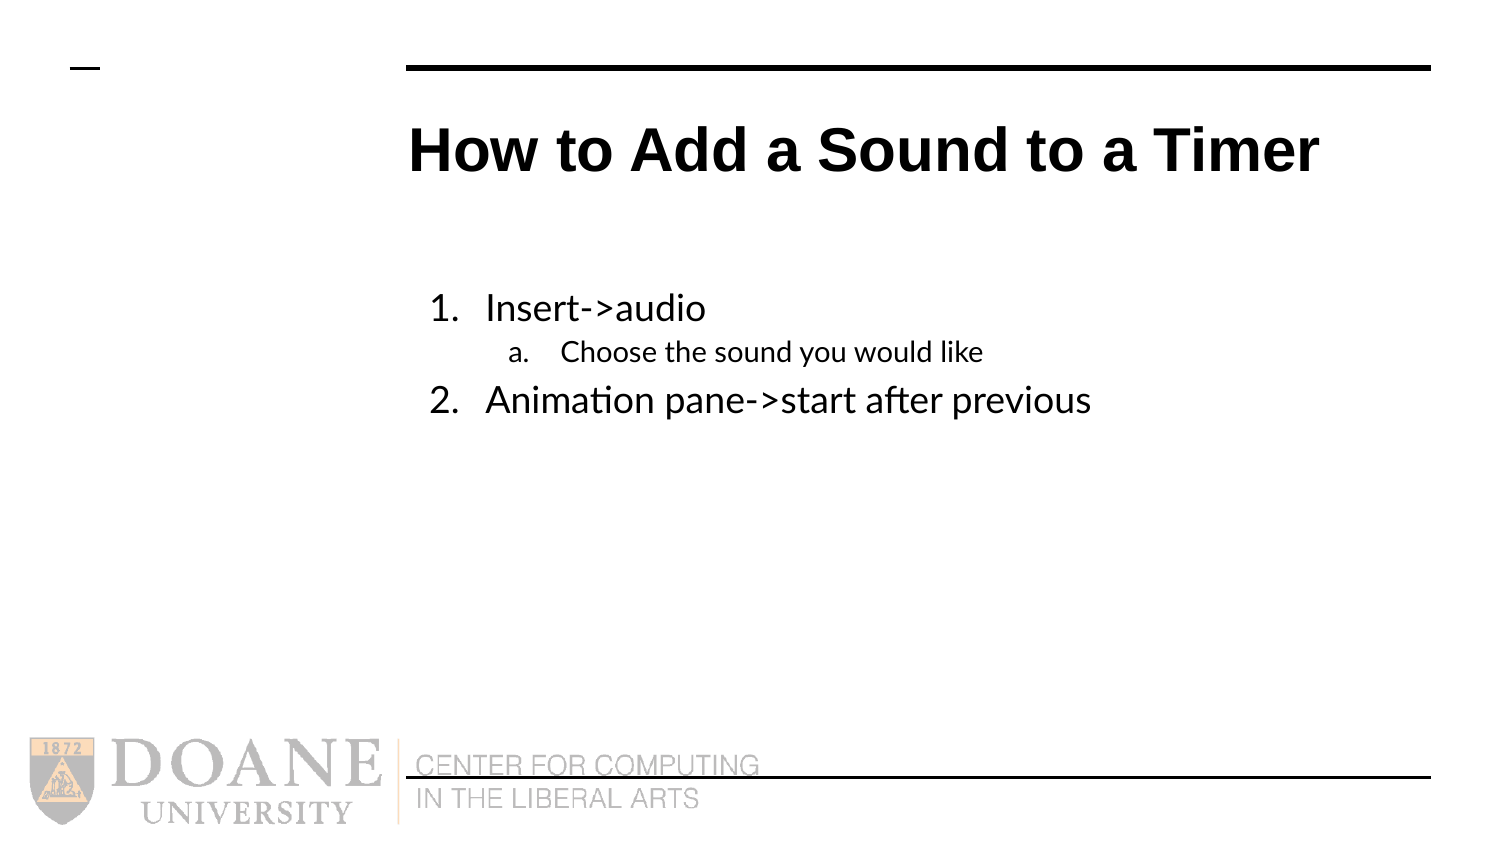

# How to Add a Sound to a Timer
Insert->audio
Choose the sound you would like
Animation pane->start after previous